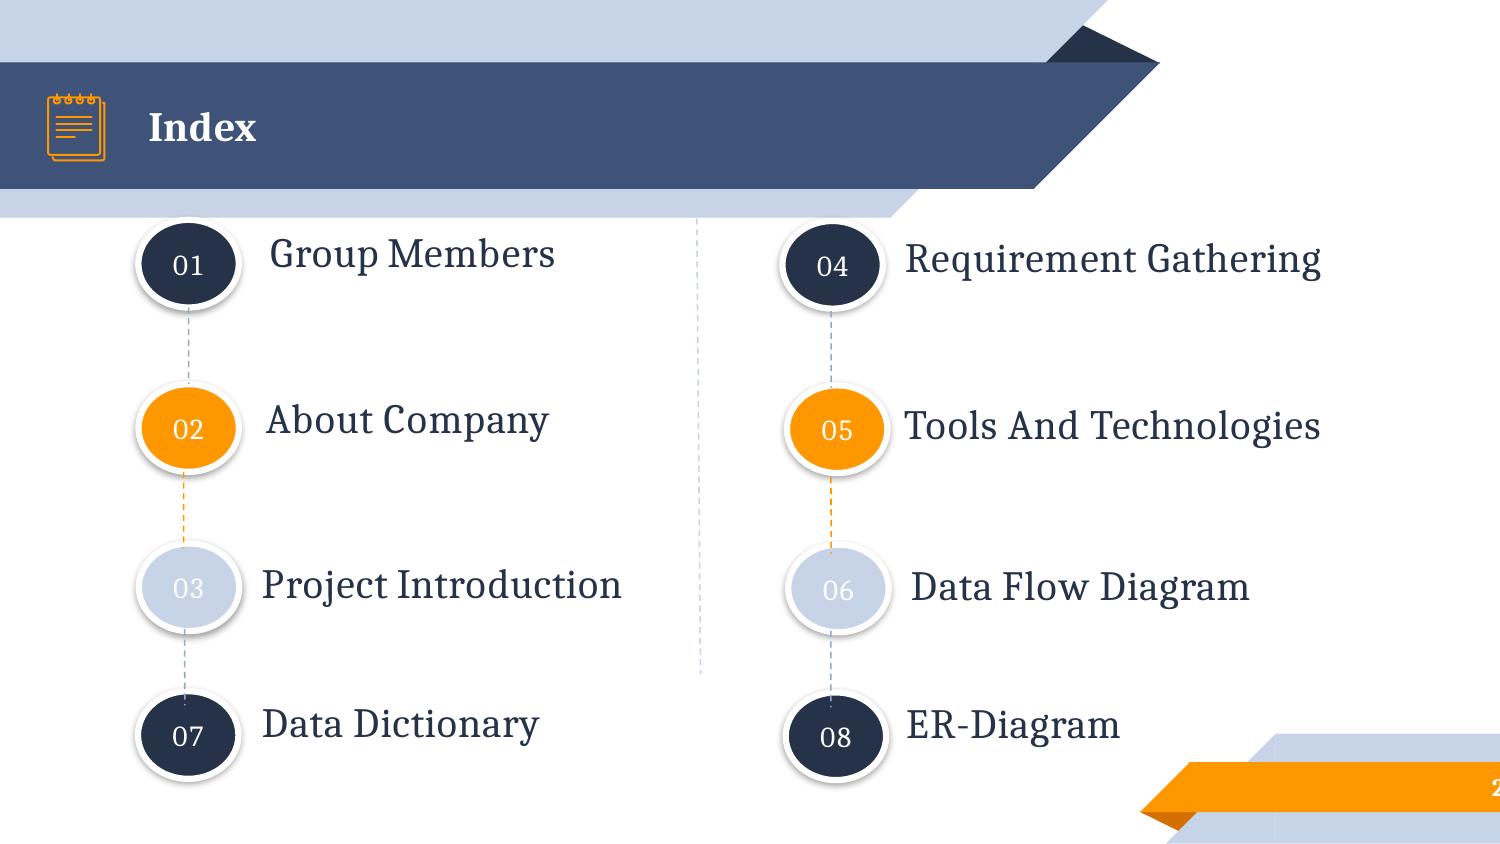

# Index

Group Members
Requirement Gathering
01
04
About Company
Tools And Technologies
02
05
Project Introduction
03
Data Flow Diagram
06
Data Dictionary
ER-Diagram
07
08
2